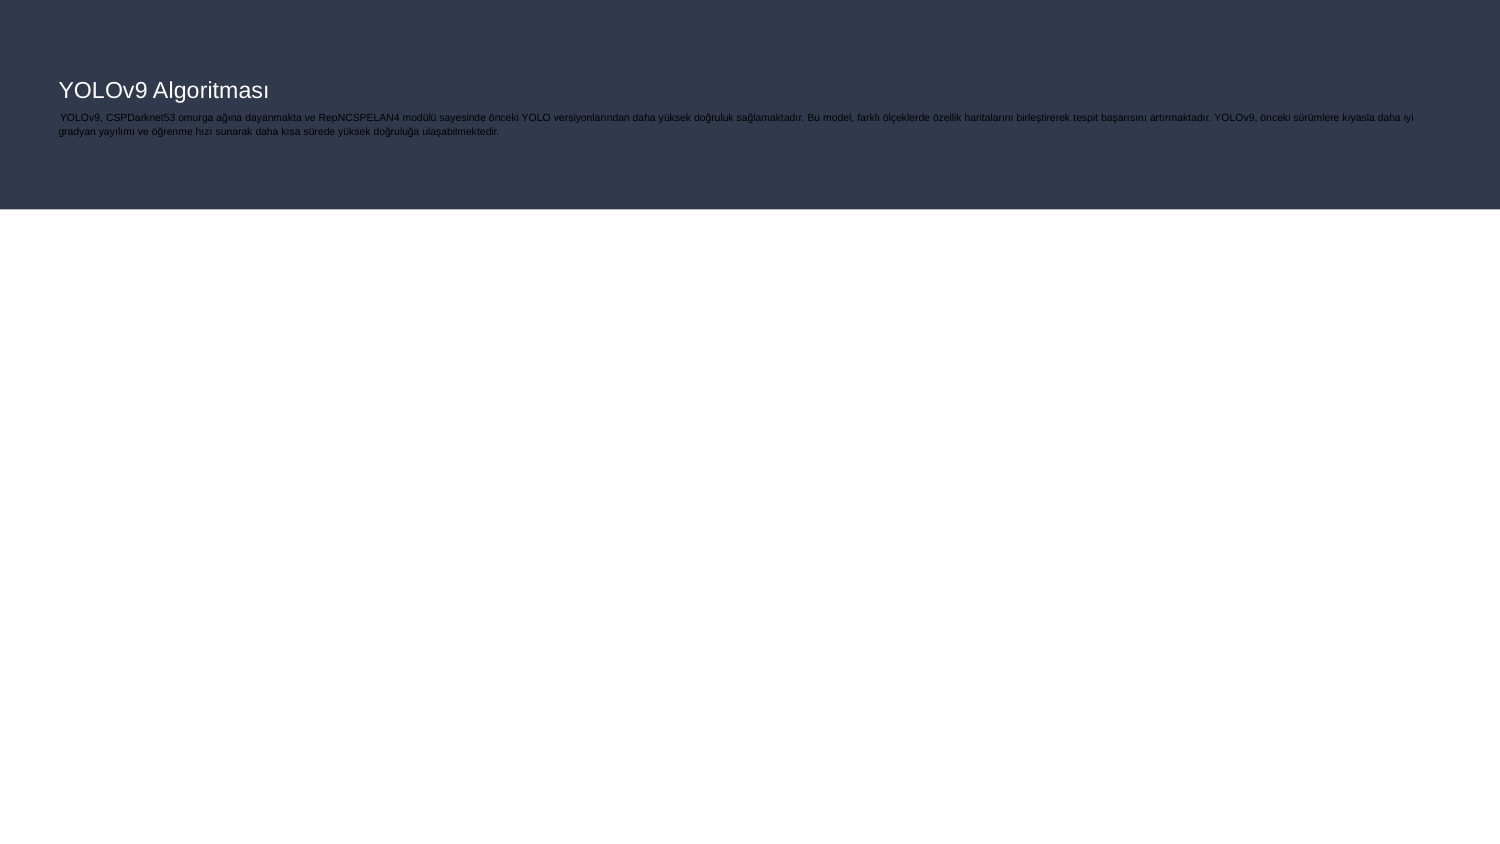

# YOLOv9 Algoritması
 YOLOv9, CSPDarknet53 omurga ağına dayanmakta ve RepNCSPELAN4 modülü sayesinde önceki YOLO versiyonlarından daha yüksek doğruluk sağlamaktadır. Bu model, farklı ölçeklerde özellik haritalarını birleştirerek tespit başarısını artırmaktadır. YOLOv9, önceki sürümlere kıyasla daha iyi gradyan yayılımı ve öğrenme hızı sunarak daha kısa sürede yüksek doğruluğa ulaşabilmektedir.